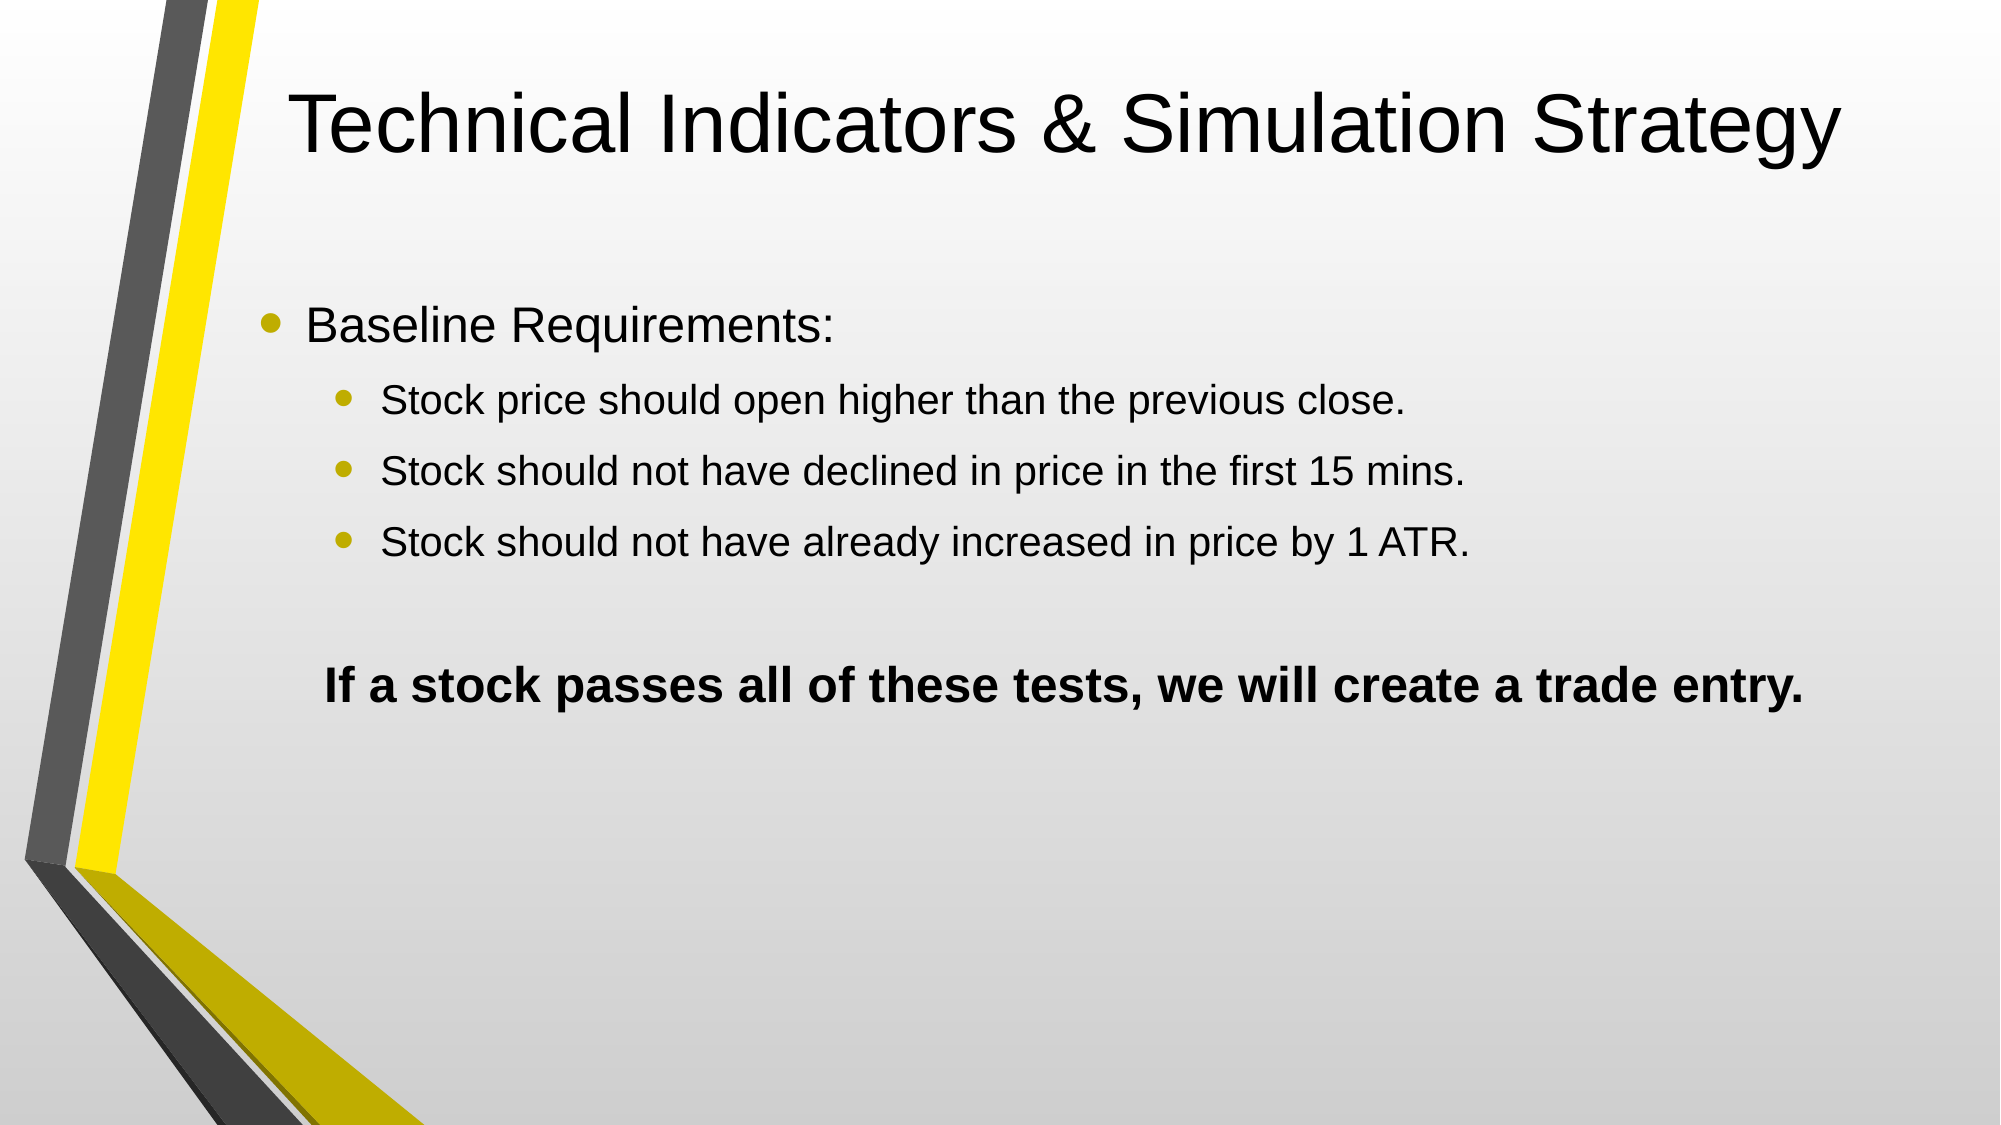

# Technical Indicators & Simulation Strategy
Baseline Requirements:
Stock price should open higher than the previous close.
Stock should not have declined in price in the first 15 mins.
Stock should not have already increased in price by 1 ATR.

If a stock passes all of these tests, we will create a trade entry.